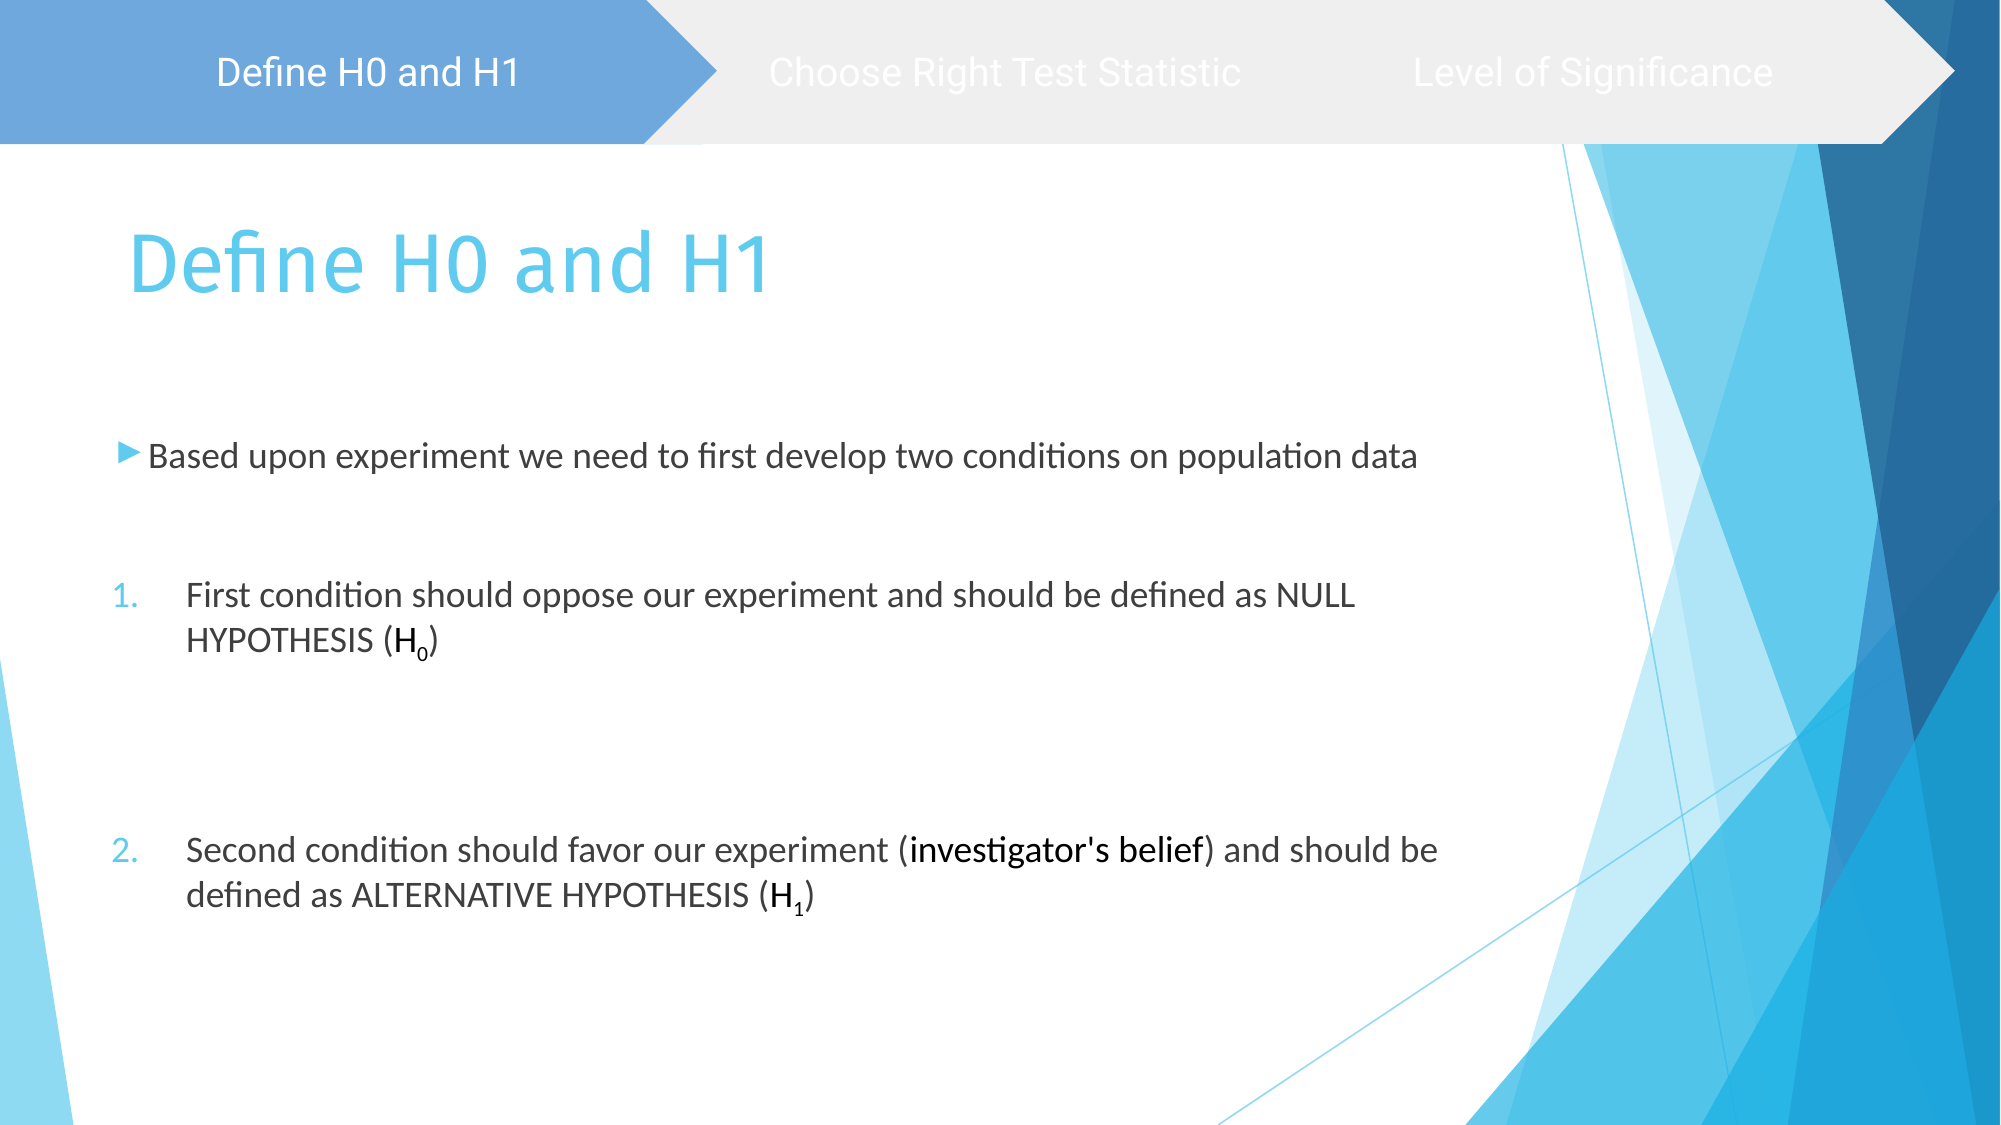

Choose Right Test Statistic
Level of Significance
Define H0 and H1
# Define H0 and H1

Based upon experiment we need to first develop two conditions on population data

First condition should oppose our experiment and should be defined as NULL HYPOTHESIS (H0)

Second condition should favor our experiment (investigator's belief) and should be defined as ALTERNATIVE HYPOTHESIS (H1)